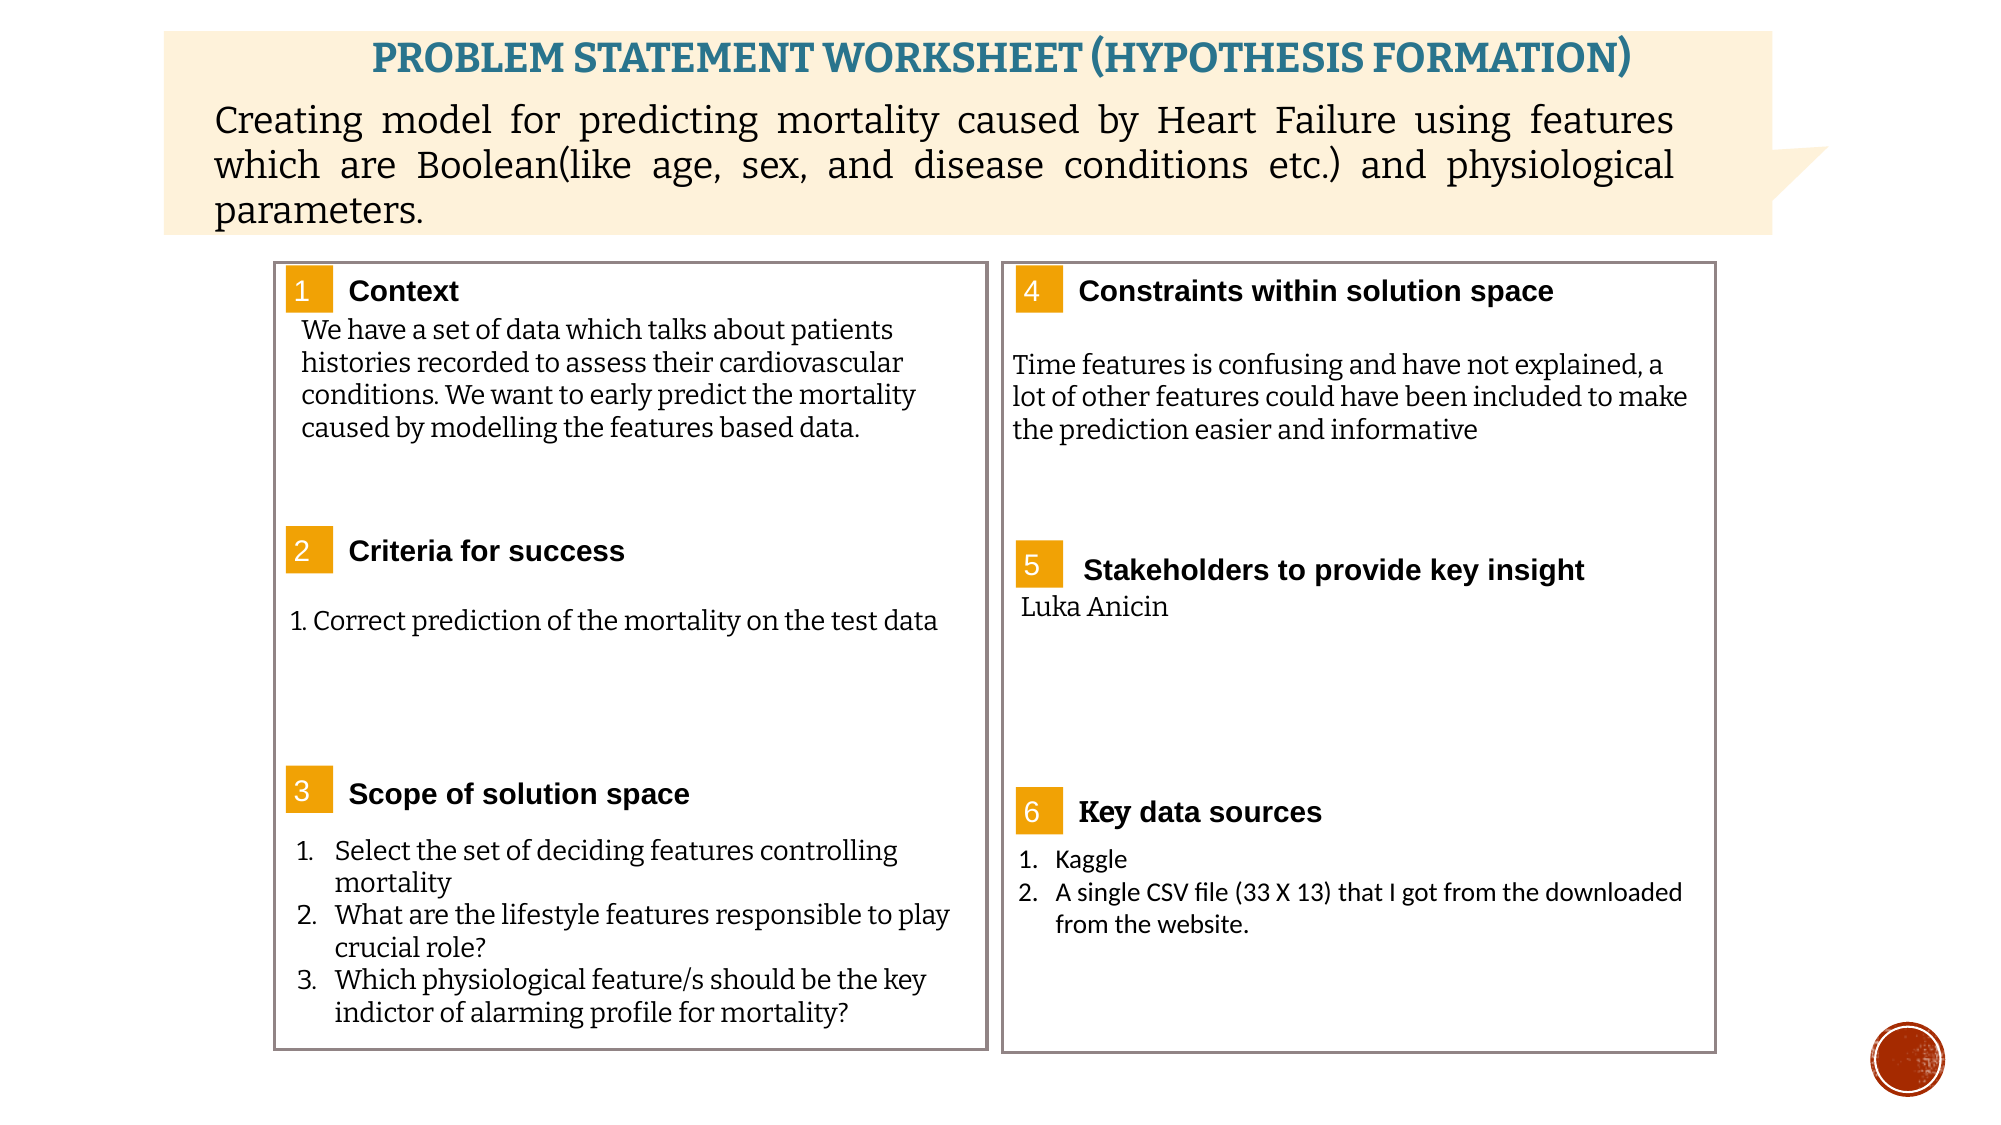

# Problem Statement Worksheet (Hypothesis Formation)
Creating model for predicting mortality caused by Heart Failure using features which are Boolean(like age, sex, and disease conditions etc.) and physiological parameters.

H

1
4
Context
Constraints within solution space
We have a set of data which talks about patients histories recorded to assess their cardiovascular conditions. We want to early predict the mortality caused by modelling the features based data.
Time features is confusing and have not explained, a lot of other features could have been included to make the prediction easier and informative
2
Criteria for success
5
Stakeholders to provide key insight

1. Correct prediction of the mortality on the test data
Luka Anicin
3
Scope of solution space
6
Key data sources
Select the set of deciding features controlling mortality
What are the lifestyle features responsible to play crucial role?
Which physiological feature/s should be the key indictor of alarming profile for mortality?
Kaggle
A single CSV file (33 X 13) that I got from the downloaded from the website.